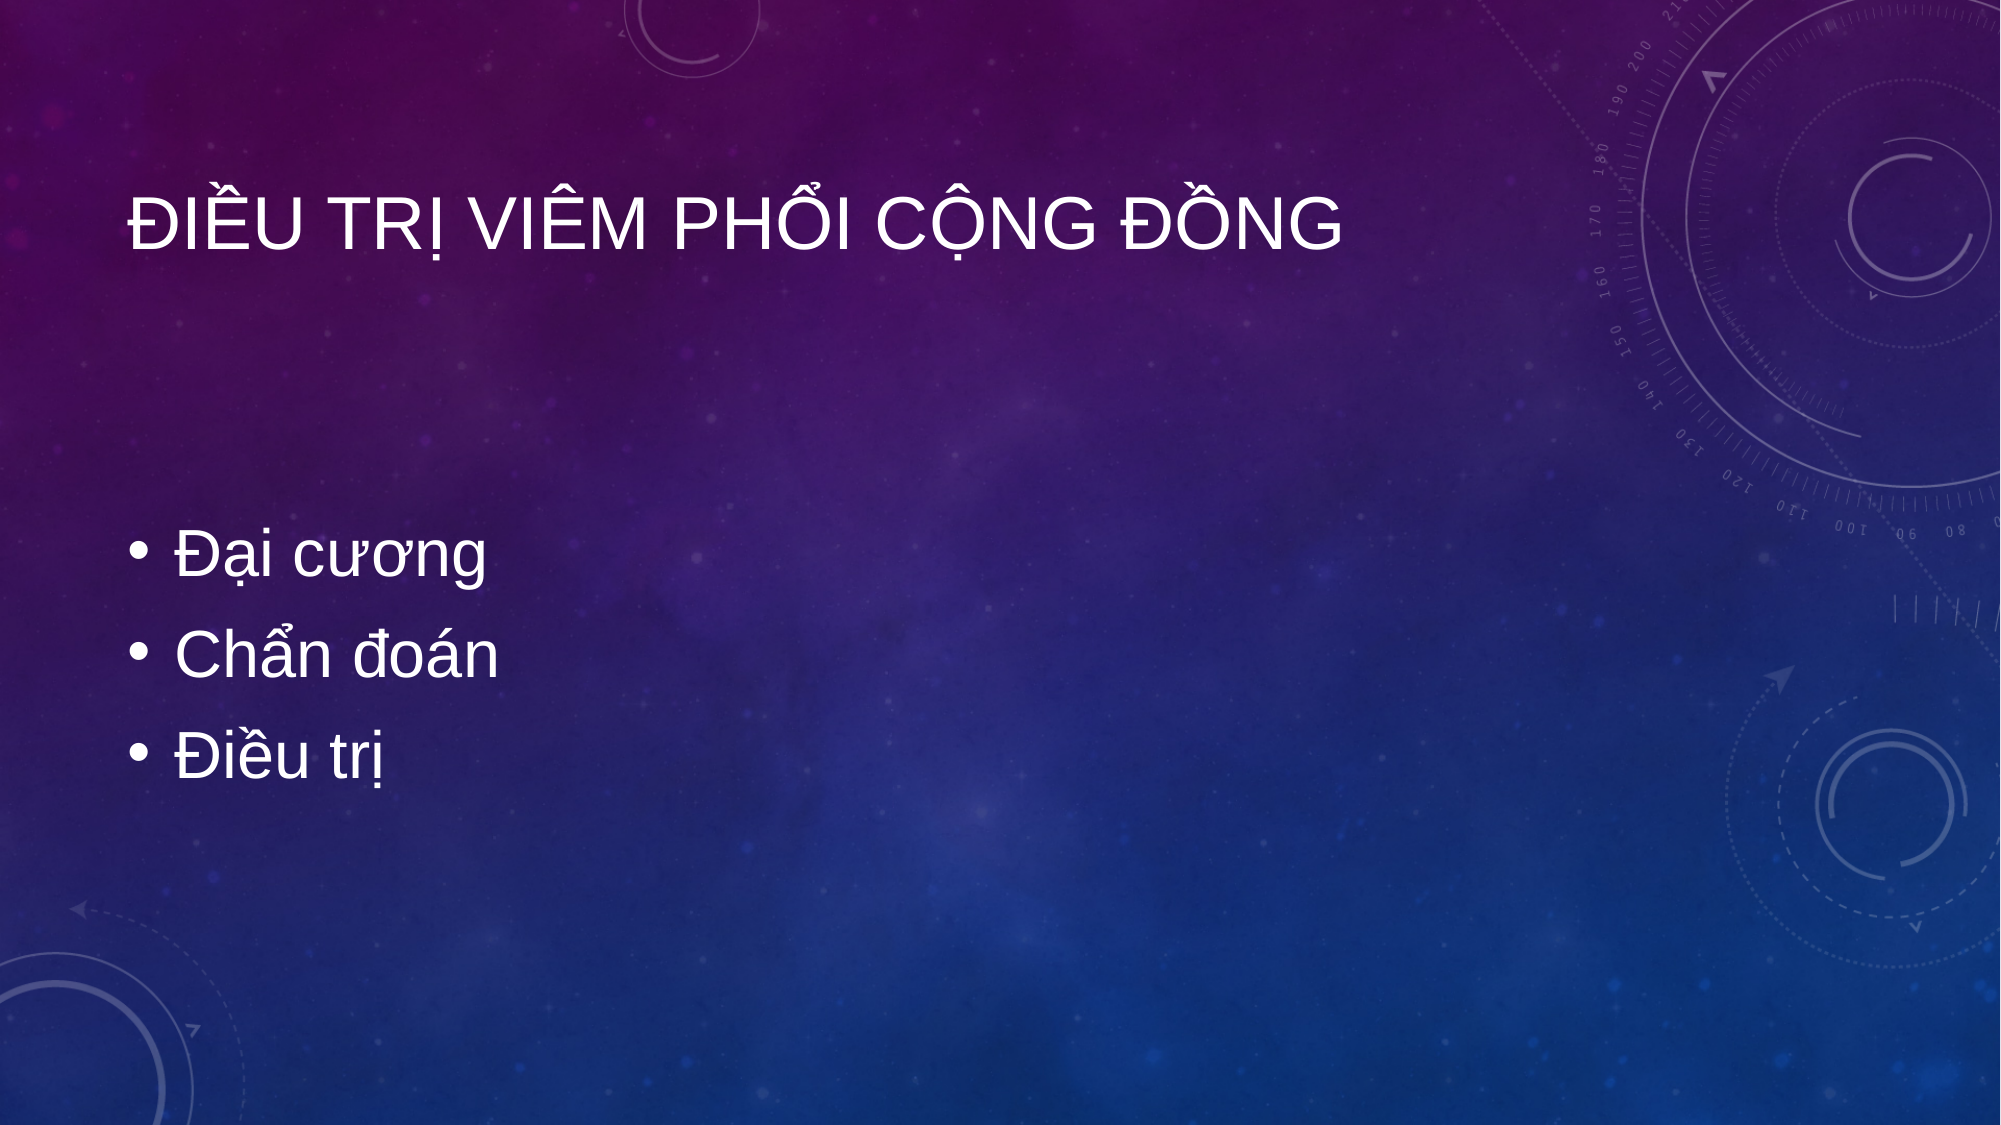

# Điều trị Viêm Phổi cộng đồng
Đại cương
Chẩn đoán
Điều trị